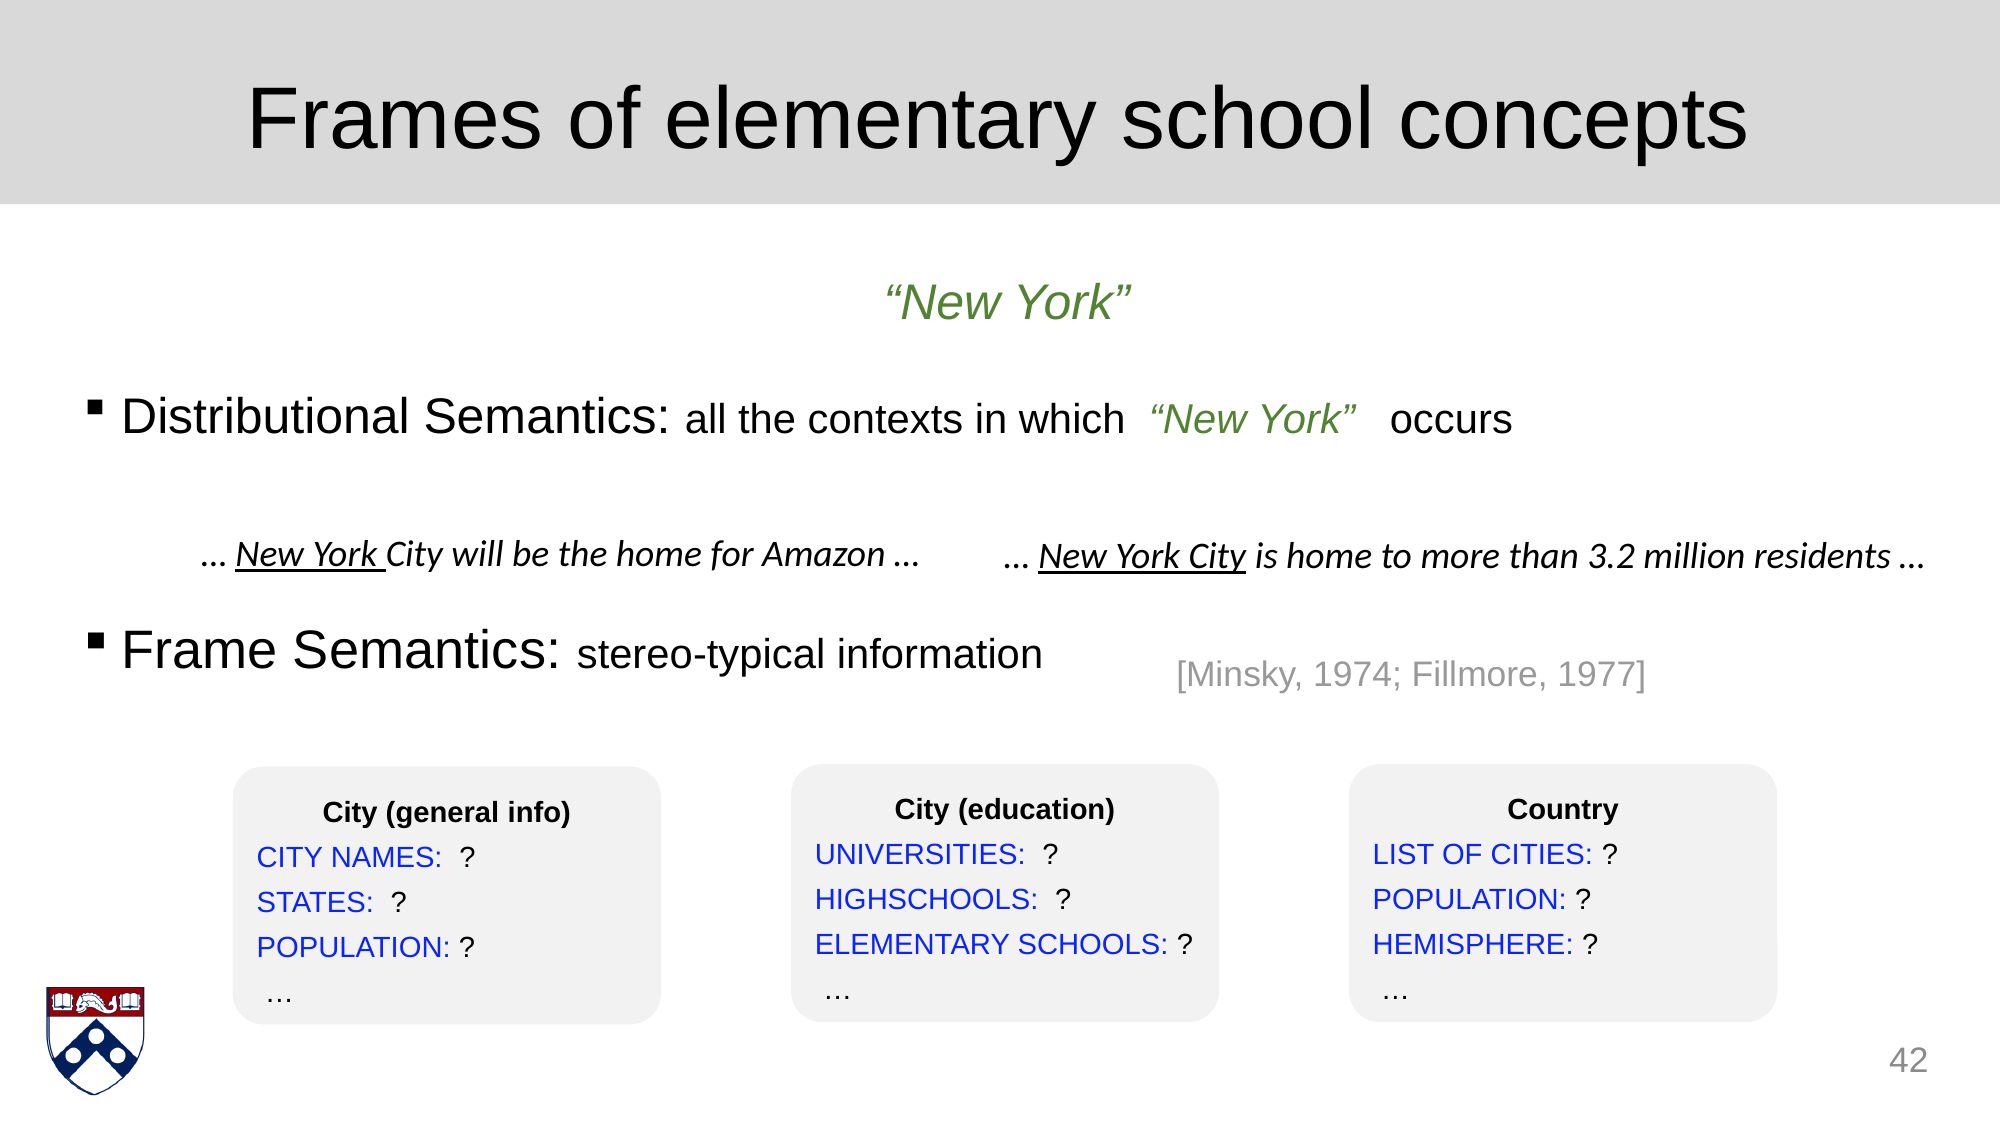

# Frames of elementary school concepts

Distributional Semantics: all the contexts in which  “New York”   occurs

Frame Semantics: stereo-typical information

“New York”
… New York City will be the home for Amazon …
… New York City is home to more than 3.2 million residents …
[Minsky, 1974; Fillmore, 1977]
Country
LIST OF CITIES: ?
POPULATION: ?
HEMISPHERE: ?
 …
City (education)
UNIVERSITIES:  ?
HIGHSCHOOLS:  ?
ELEMENTARY SCHOOLS: ?
 …
City (general info)
CITY NAMES:  ?
STATES:  ?
POPULATION: ?
 …
42